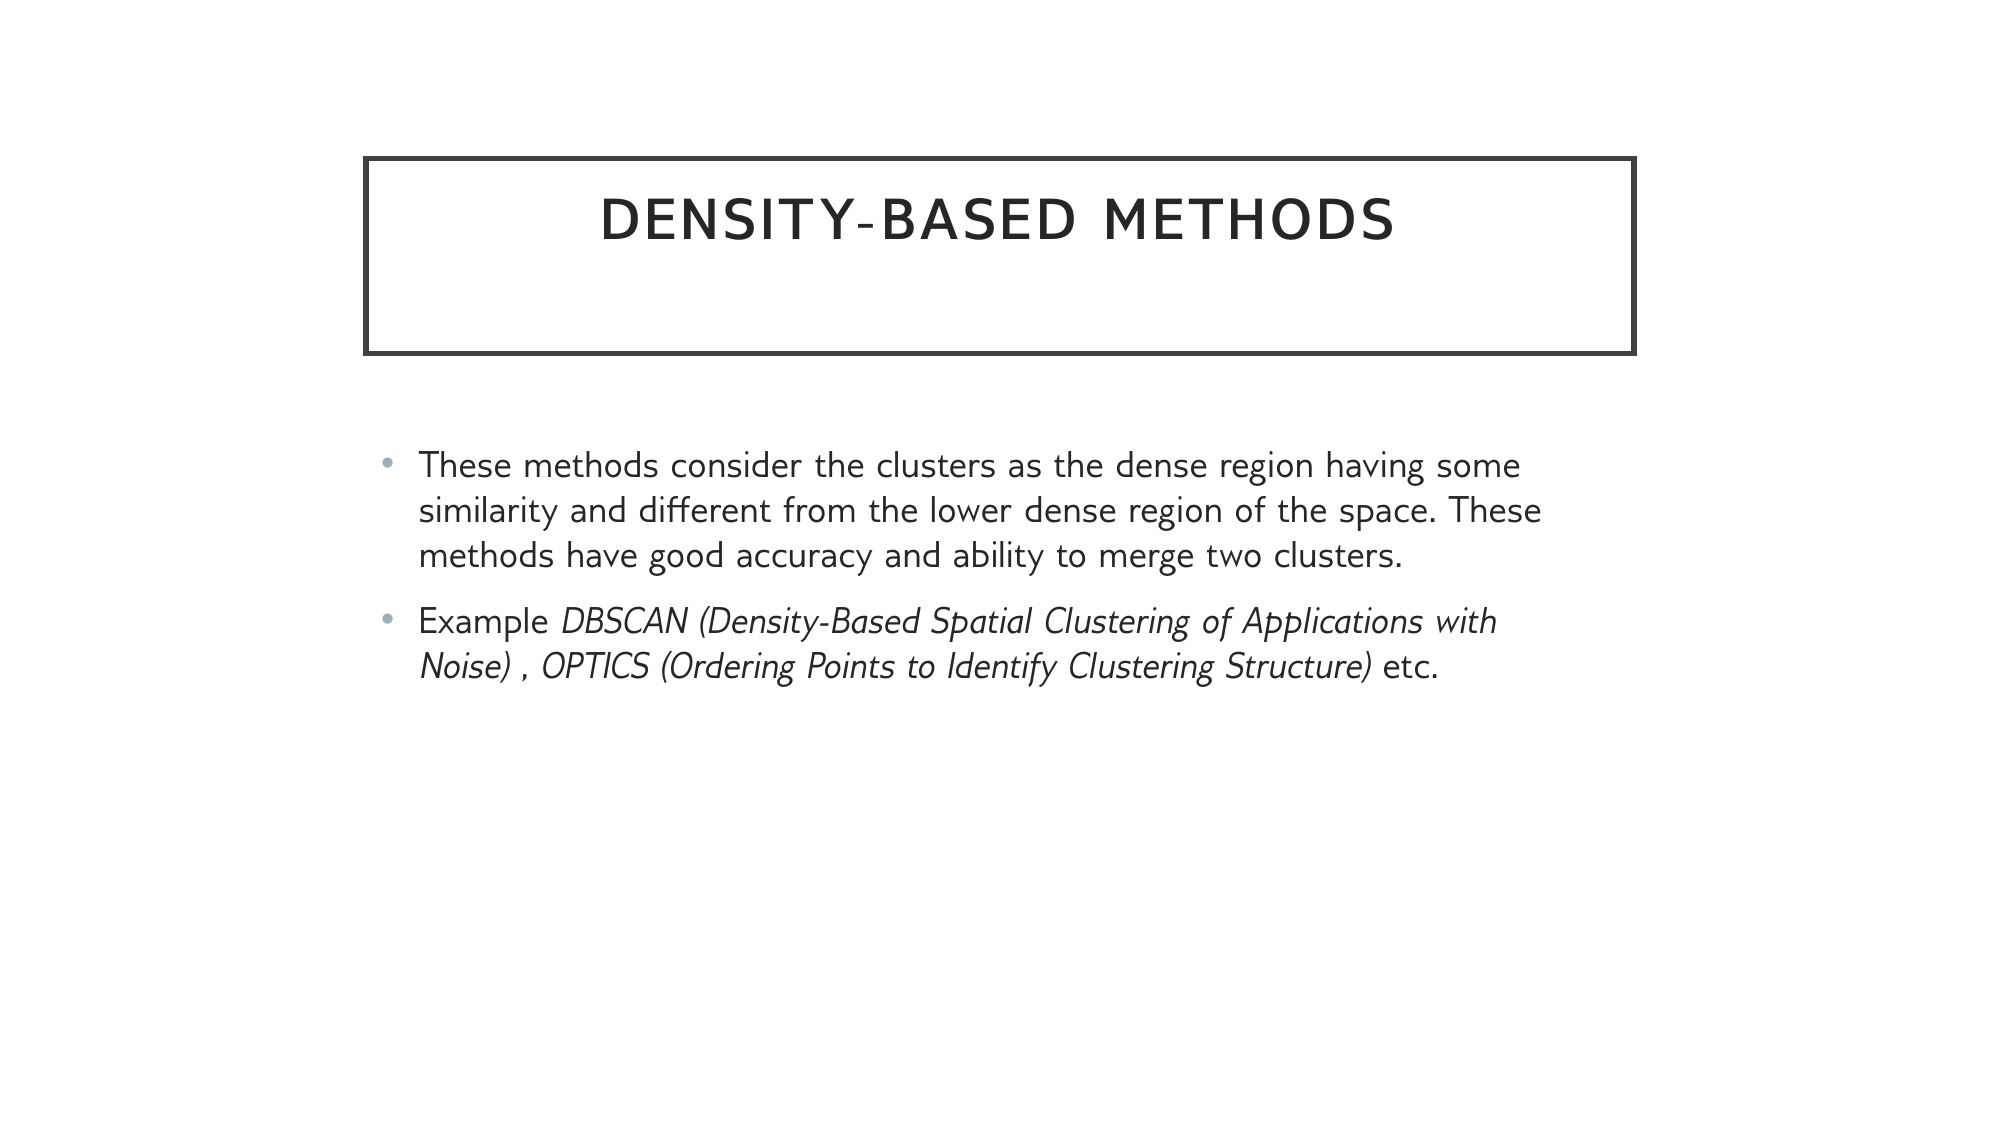

# Density-Based Methods
These methods consider the clusters as the dense region having some similarity and different from the lower dense region of the space. These methods have good accuracy and ability to merge two clusters.
Example DBSCAN (Density-Based Spatial Clustering of Applications with Noise) , OPTICS (Ordering Points to Identify Clustering Structure) etc.